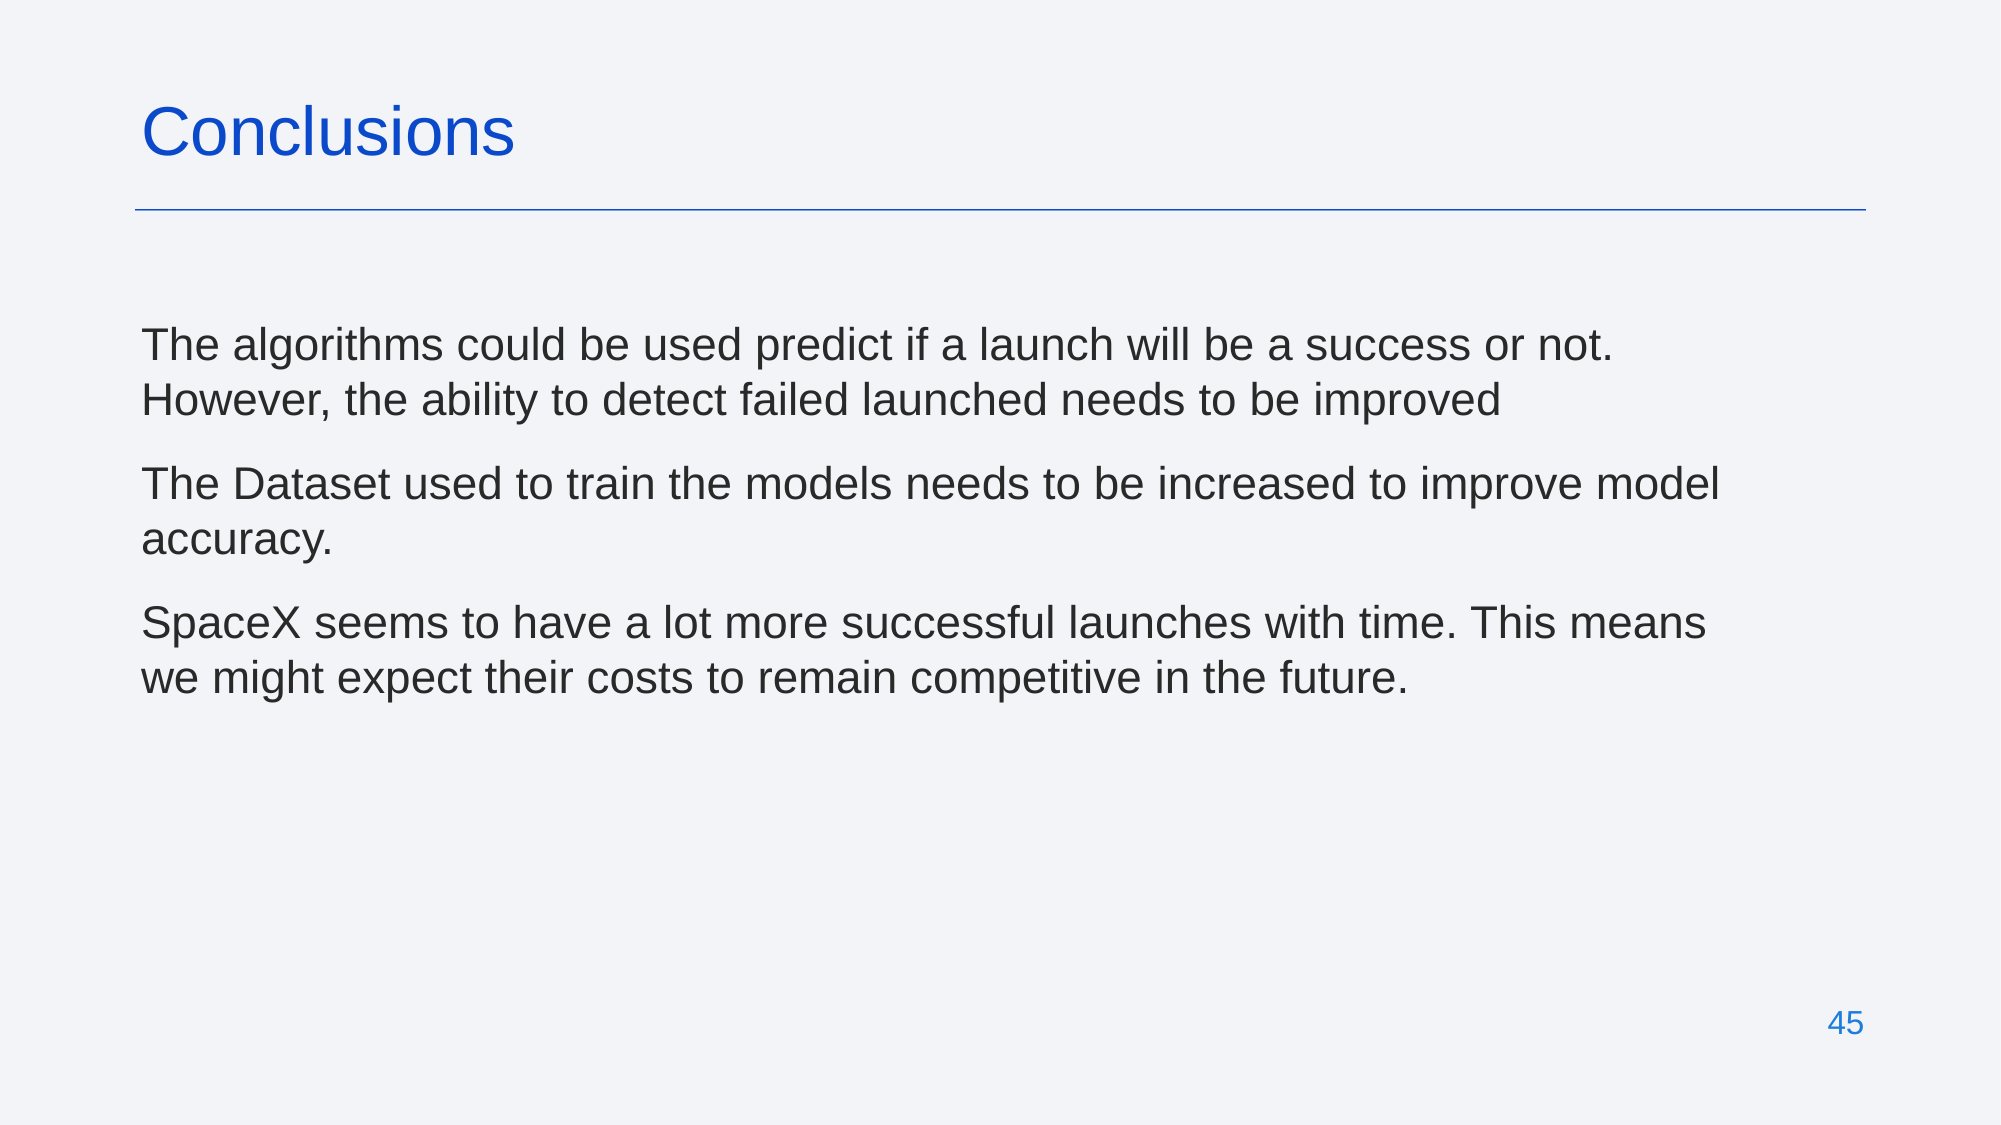

Conclusions
The algorithms could be used predict if a launch will be a success or not. However, the ability to detect failed launched needs to be improved
The Dataset used to train the models needs to be increased to improve model accuracy.
SpaceX seems to have a lot more successful launches with time. This means we might expect their costs to remain competitive in the future.
45